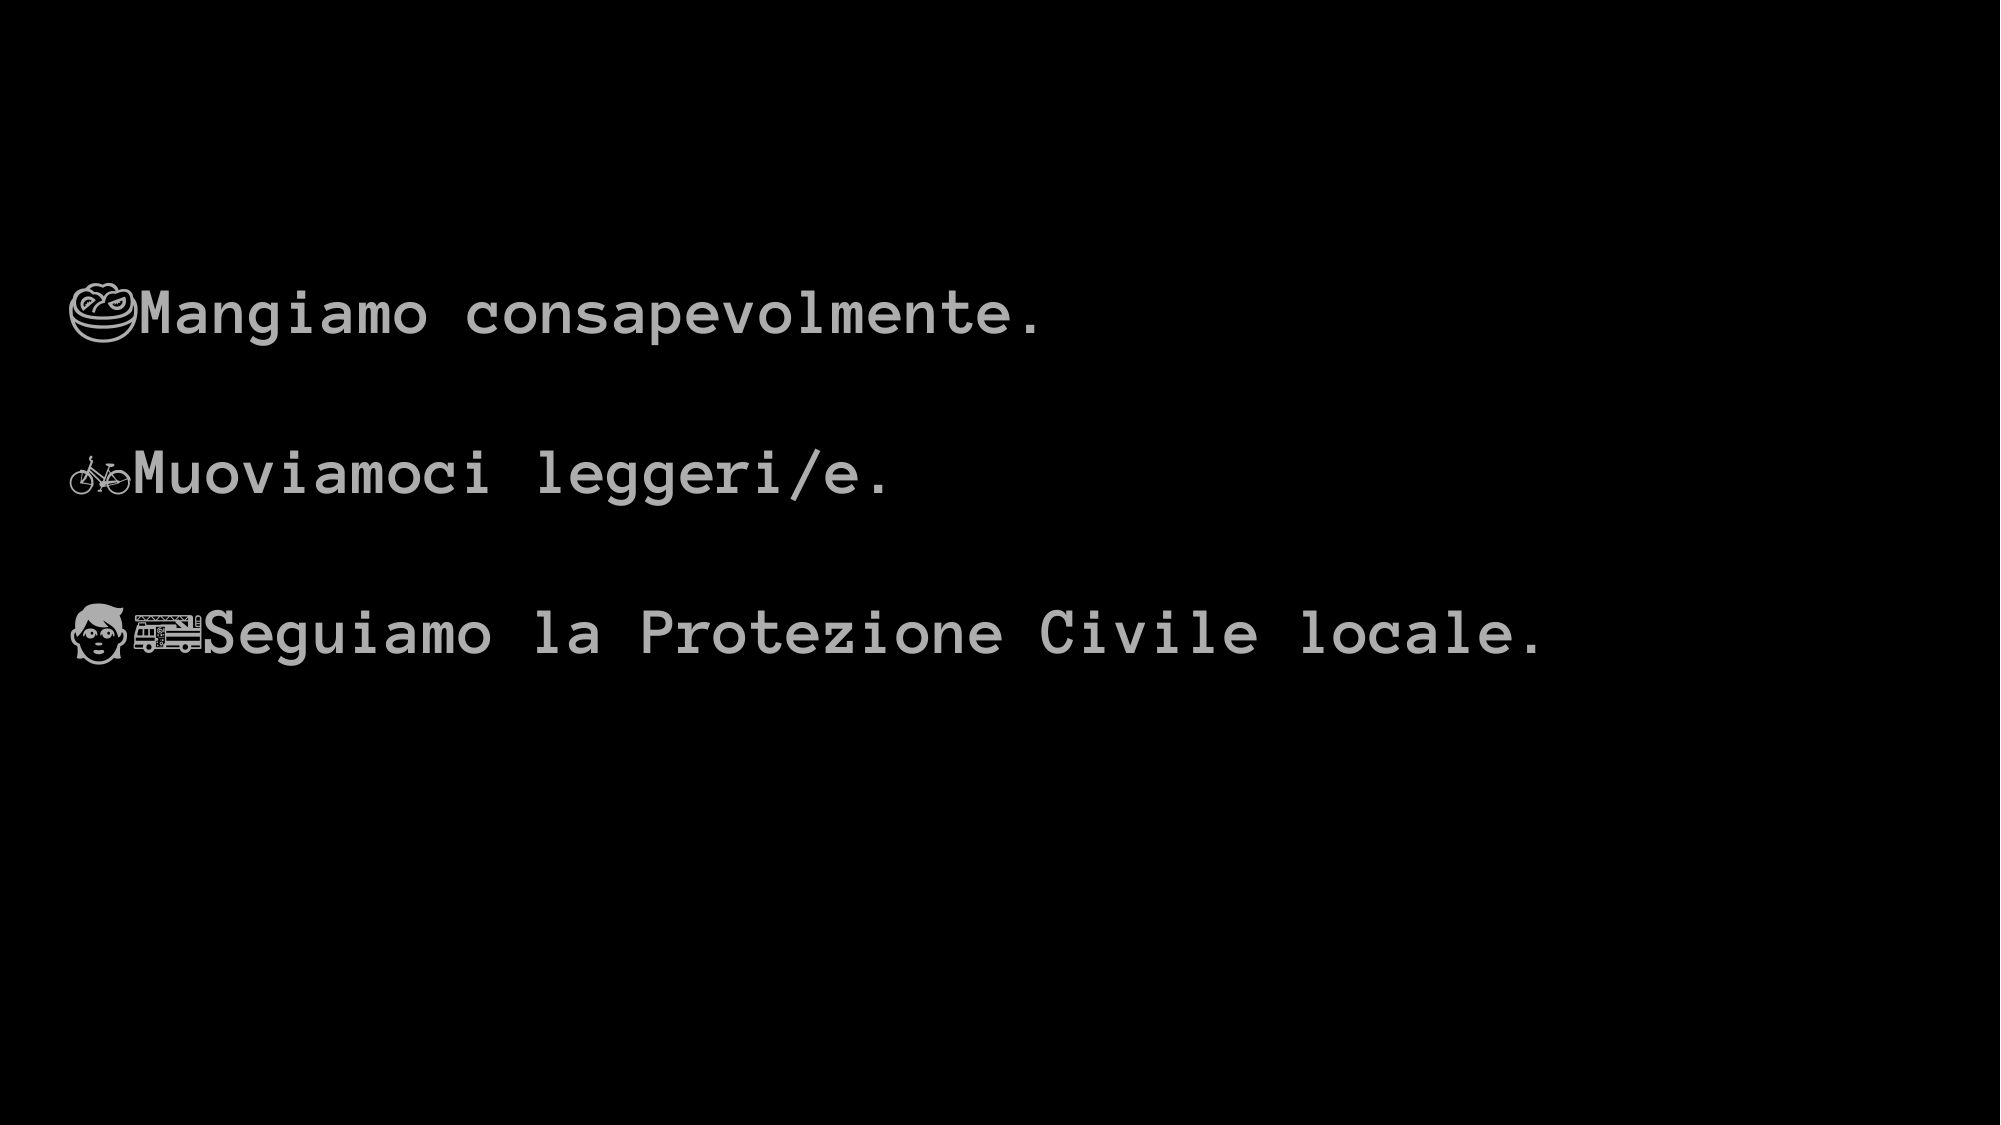

🥗Mangiamo consapevolmente.

🚲Muoviamoci leggeri/e.
🧑‍🚒Seguiamo la Protezione Civile locale.